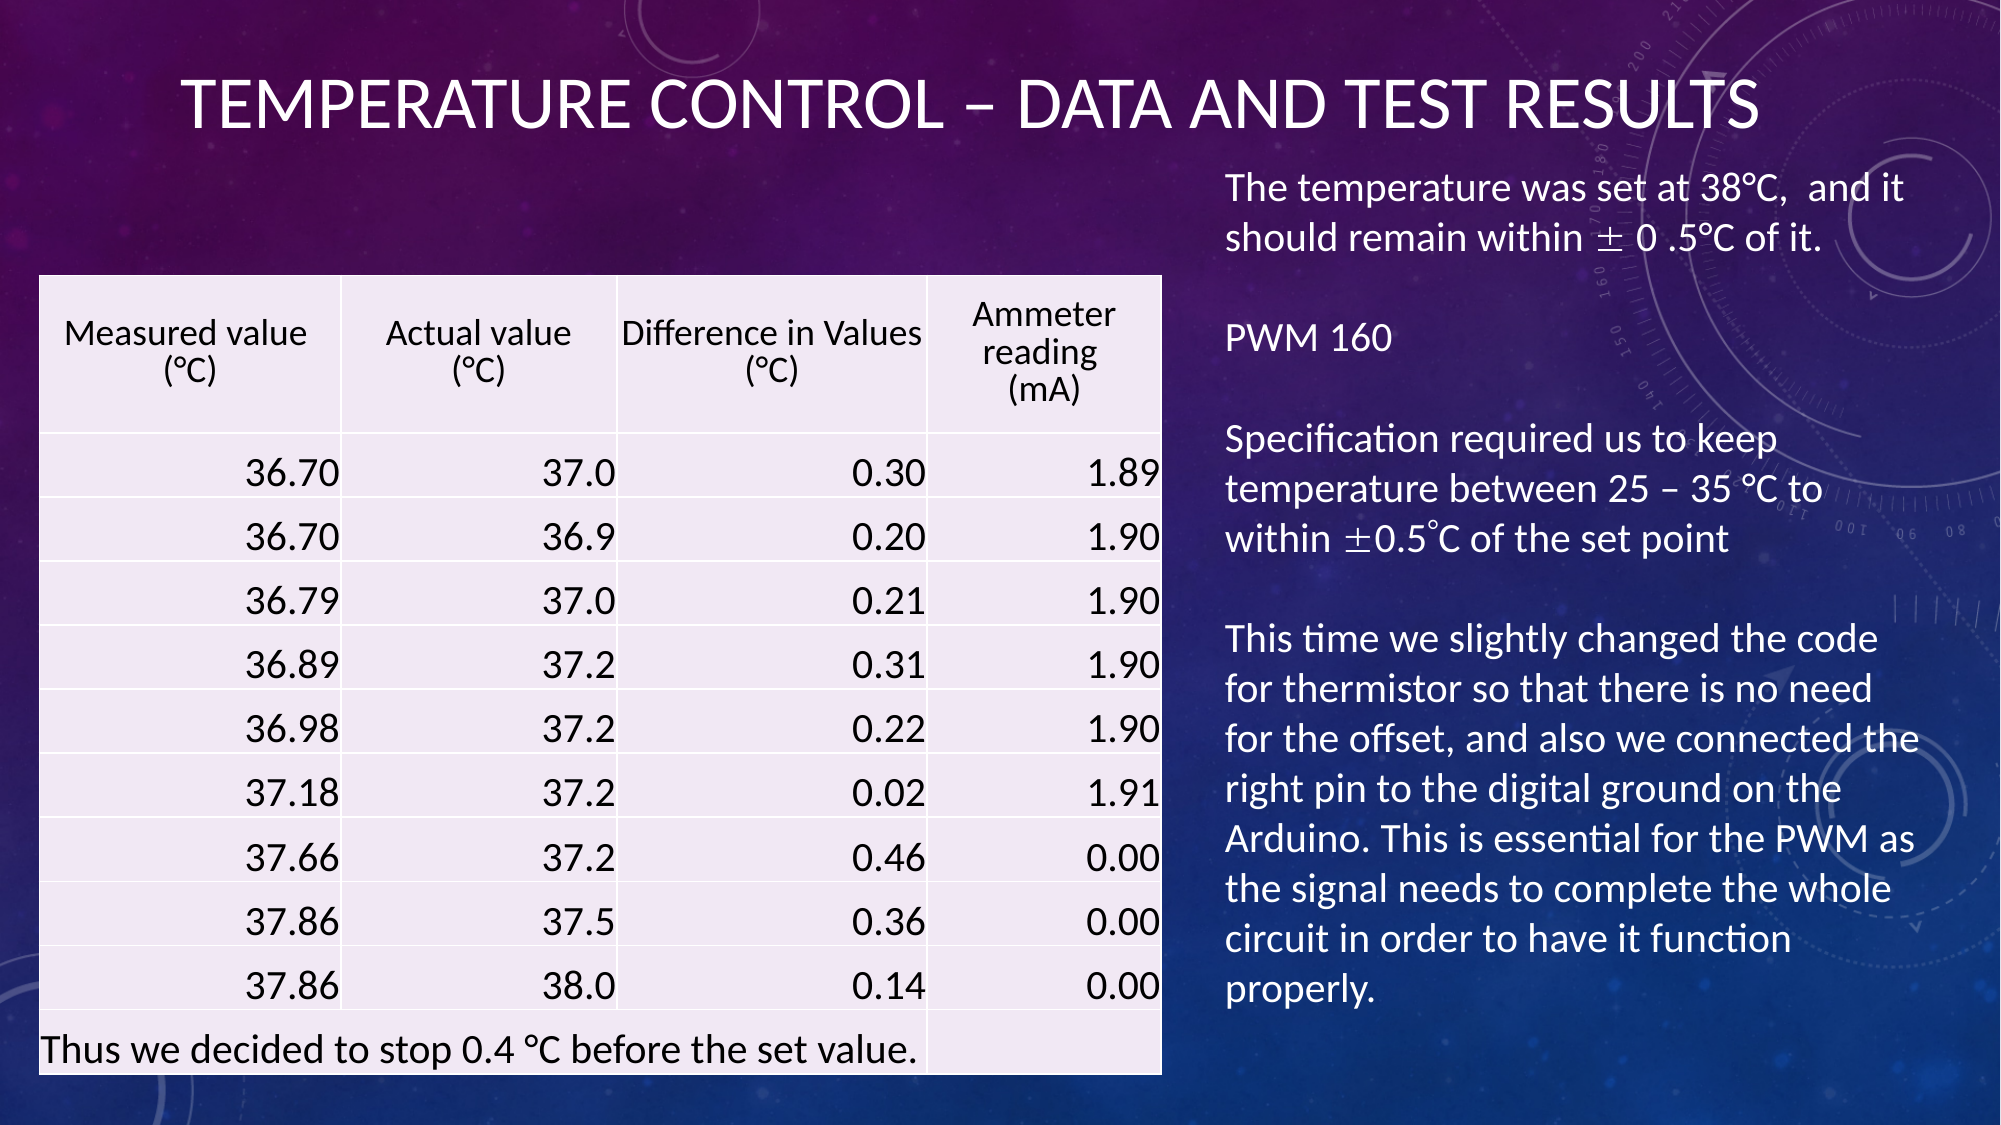

# Temperature Control – data and test results
The temperature was set at 38°C,  and it should remain within ± 0 .5°C of it.

PWM 160

Specification required us to keep temperature between 25 – 35 °C to within ±0.5°C of the set point

This time we slightly changed the code for thermistor so that there is no need for the offset, and also we connected the right pin to the digital ground on the Arduino. This is essential for the PWM as the signal needs to complete the whole circuit in order to have it function properly.

| Measured value (°C) | Actual value (°C) | Difference in Values (°C) | Ammeter reading (mA) |
| --- | --- | --- | --- |
| 36.70 | 37.0 | 0.30 | 1.89 |
| 36.70 | 36.9 | 0.20 | 1.90 |
| 36.79 | 37.0 | 0.21 | 1.90 |
| 36.89 | 37.2 | 0.31 | 1.90 |
| 36.98 | 37.2 | 0.22 | 1.90 |
| 37.18 | 37.2 | 0.02 | 1.91 |
| 37.66 | 37.2 | 0.46 | 0.00 |
| 37.86 | 37.5 | 0.36 | 0.00 |
| 37.86 | 38.0 | 0.14 | 0.00 |
| Thus we decided to stop 0.4 °C before the set value. |  |  |  |